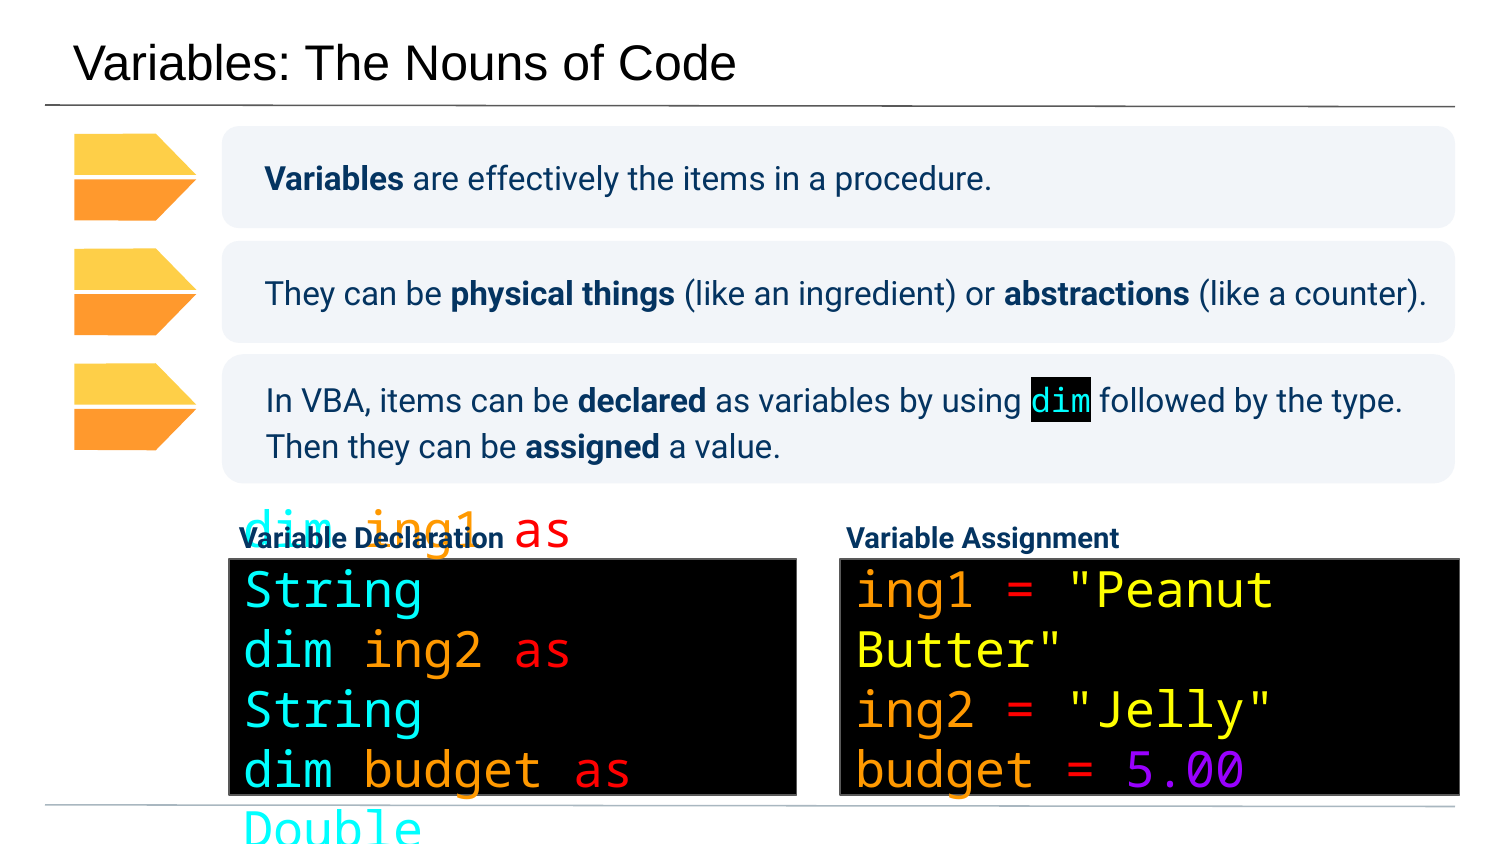

# Variables: The Nouns of Code

Variables are effectively the items in a procedure.

They can be physical things (like an ingredient) or abstractions (like a counter).

In VBA, items can be declared as variables by using dim followed by the type.
Then they can be assigned a value.

Variable Declaration
Variable Assignment
dim ing1 as String
dim ing2 as String
dim budget as Double
ing1 = "Peanut Butter"
ing2 = "Jelly"
budget = 5.00